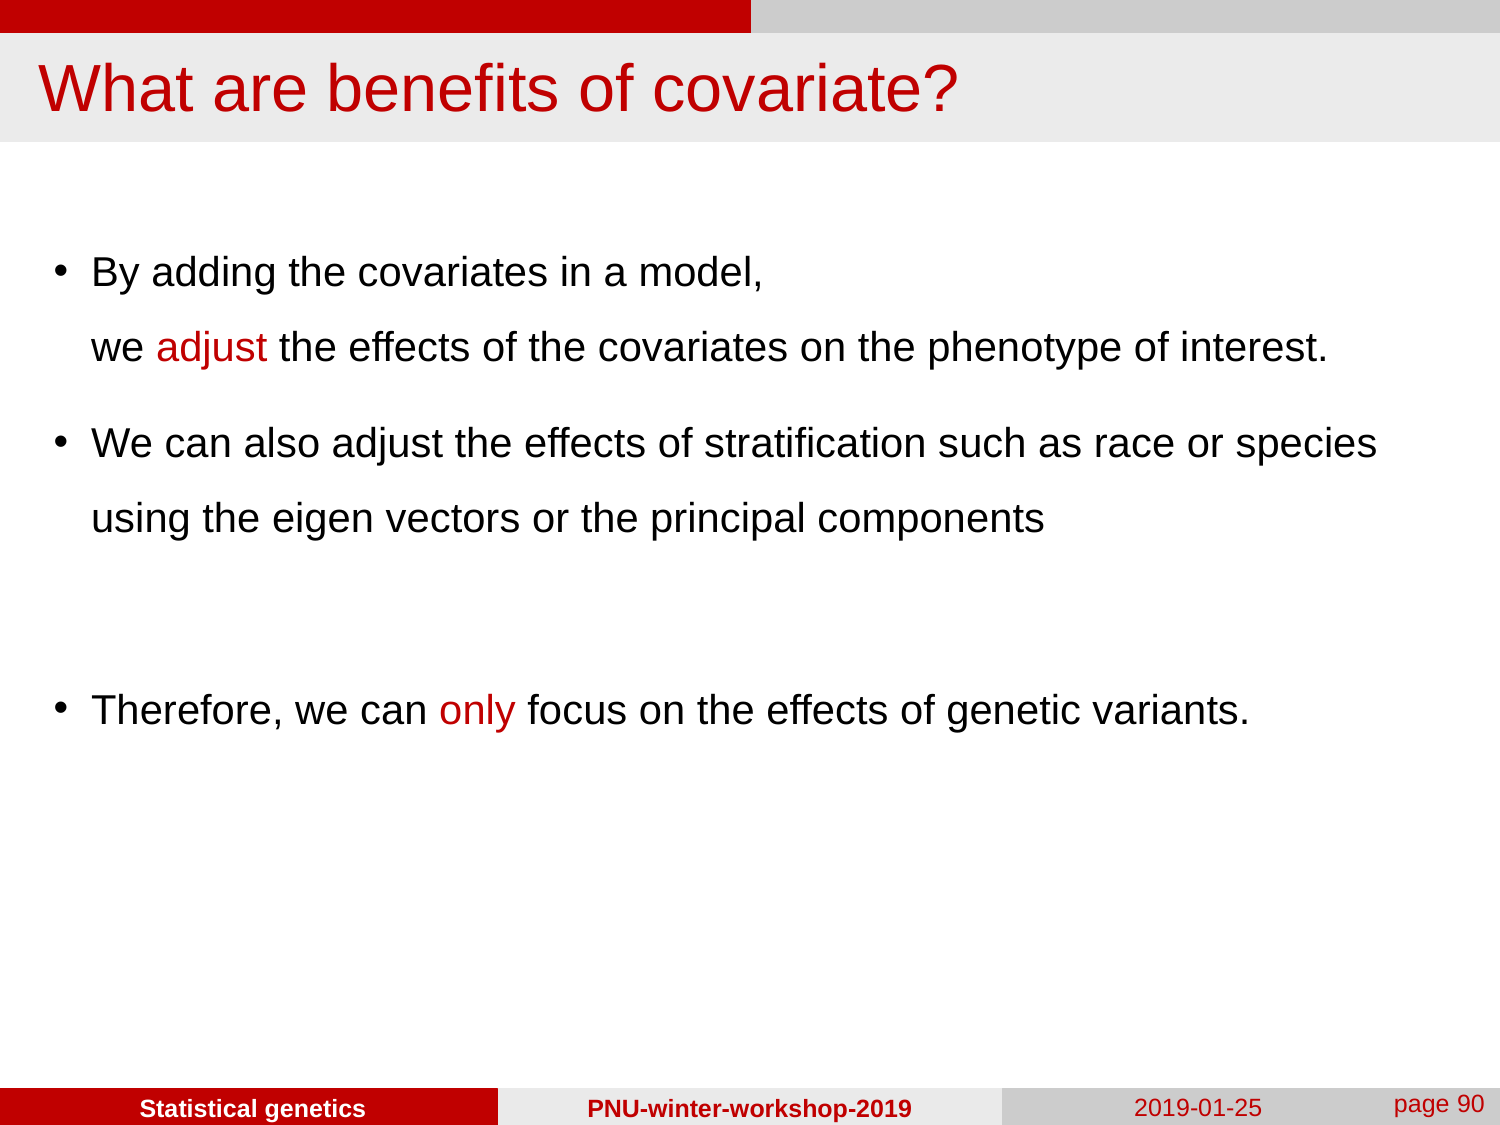

# What are benefits of covariate?
By adding the covariates in a model,
we adjust the effects of the covariates on the phenotype of interest.
We can also adjust the effects of stratification such as race or species using the eigen vectors or the principal components

Therefore, we can only focus on the effects of genetic variants.
PNU-winter-workshop-2019
2019-01-25
page 90